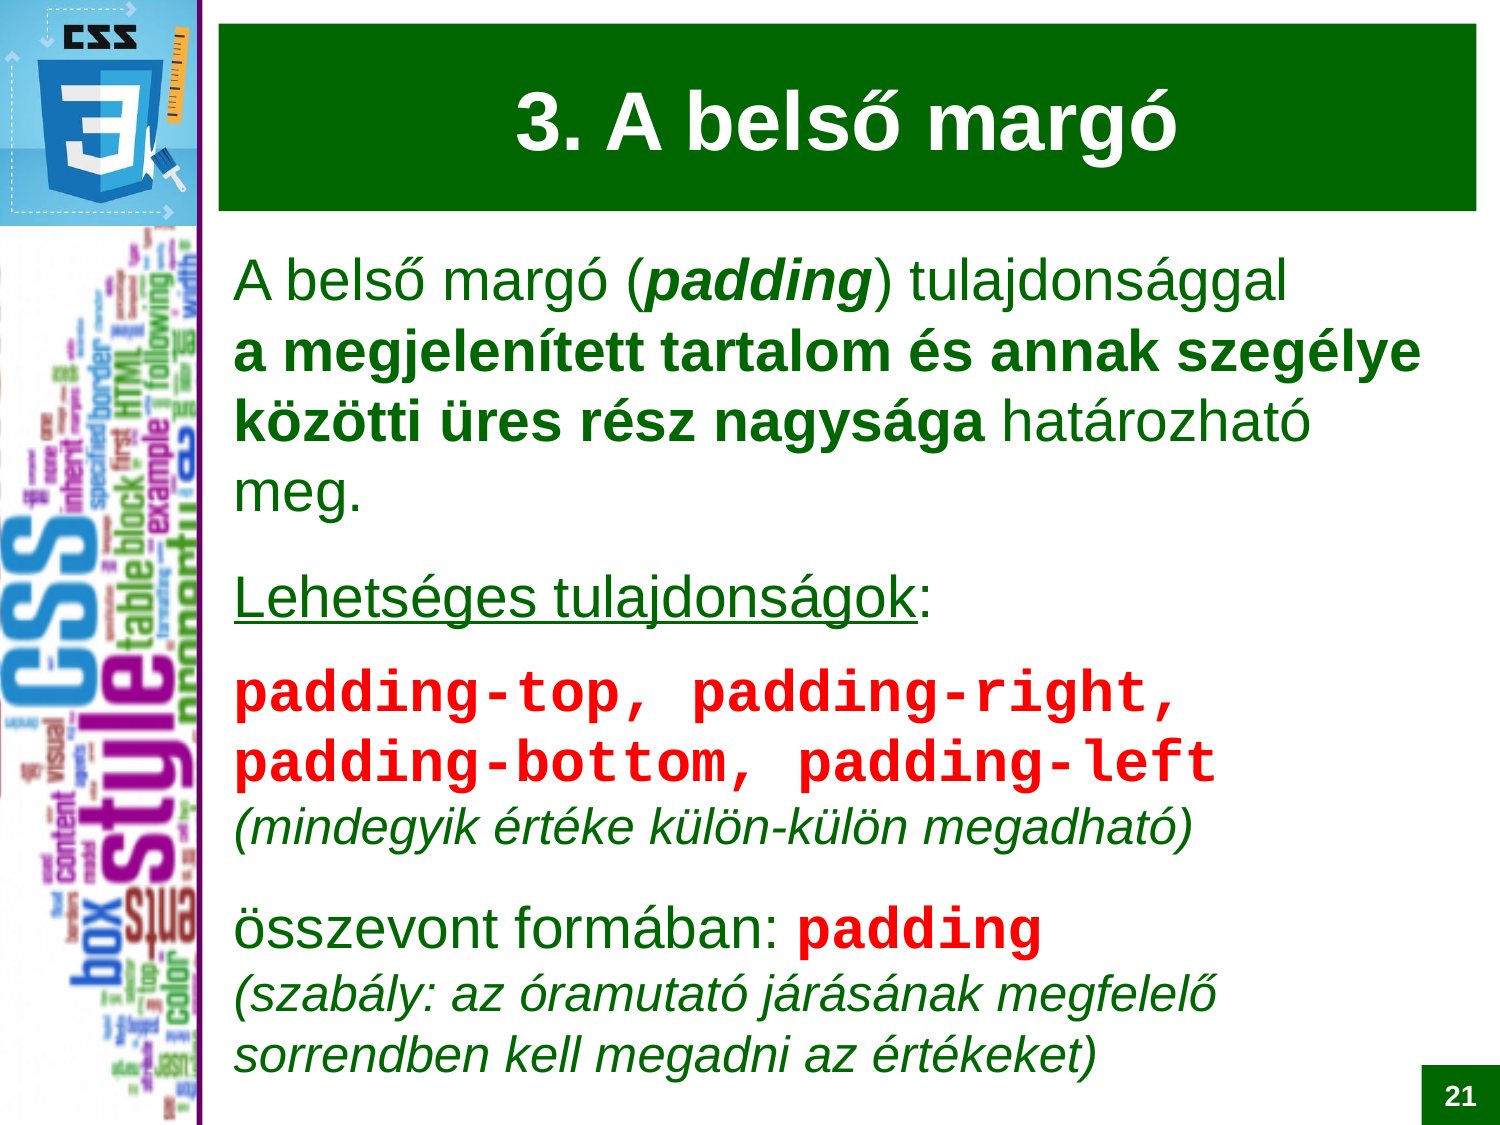

# 3. A belső margó
A belső margó (padding) tulajdonsággal
a megjelenített tartalom és annak szegélye közötti üres rész nagysága határozható meg.
Lehetséges tulajdonságok:
padding-top, padding-right,
padding-bottom, padding-left
(mindegyik értéke külön-külön megadható)
összevont formában: padding
(szabály: az óramutató járásának megfelelő sorrendben kell megadni az értékeket)
21